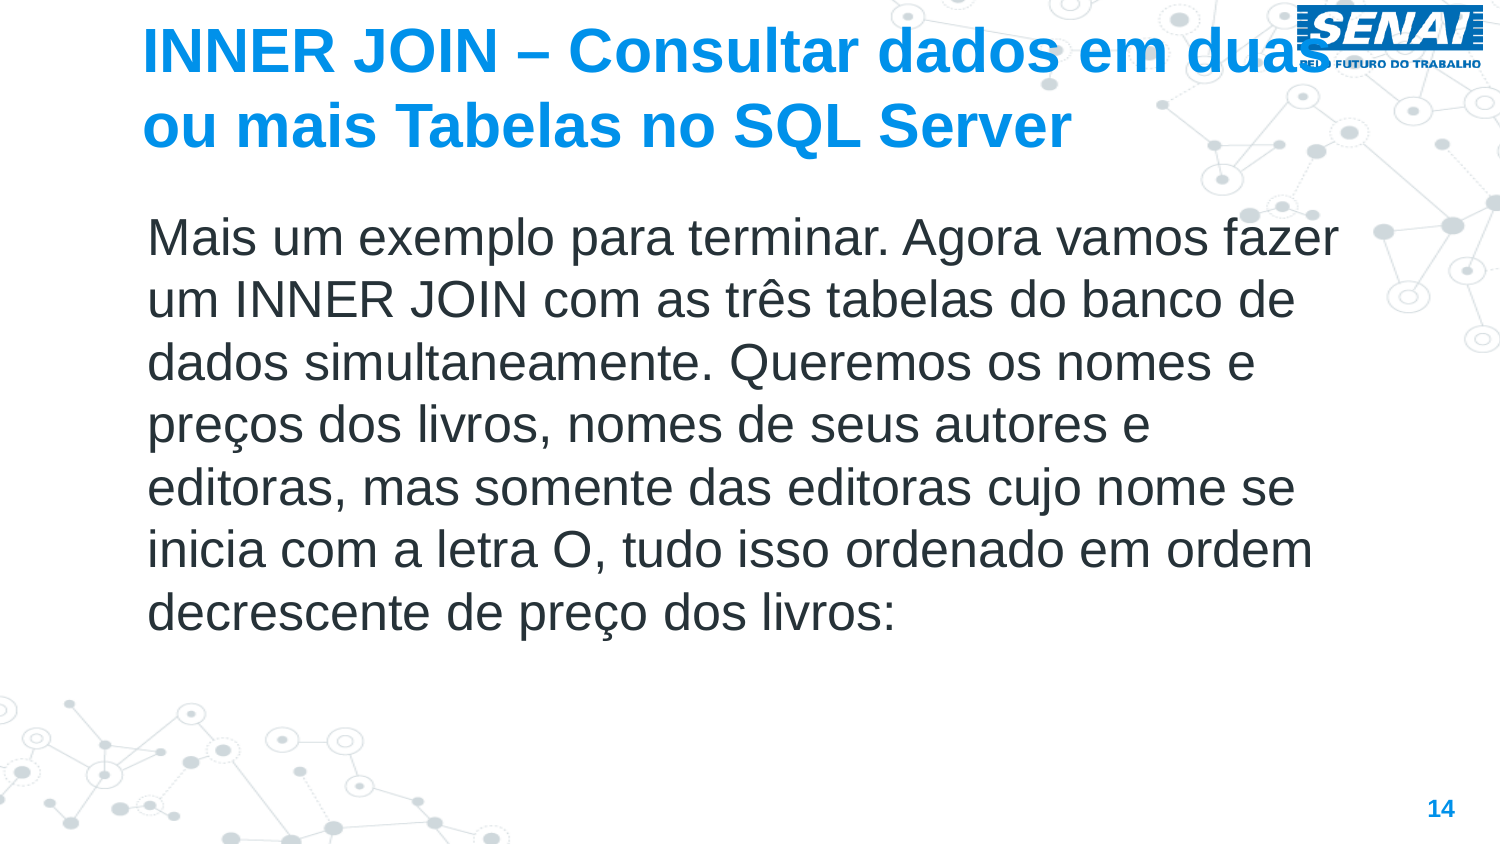

# INNER JOIN – Consultar dados em duas ou mais Tabelas no SQL Server
Mais um exemplo para terminar. Agora vamos fazer um INNER JOIN com as três tabelas do banco de dados simultaneamente. Queremos os nomes e preços dos livros, nomes de seus autores e editoras, mas somente das editoras cujo nome se inicia com a letra O, tudo isso ordenado em ordem decrescente de preço dos livros:
14